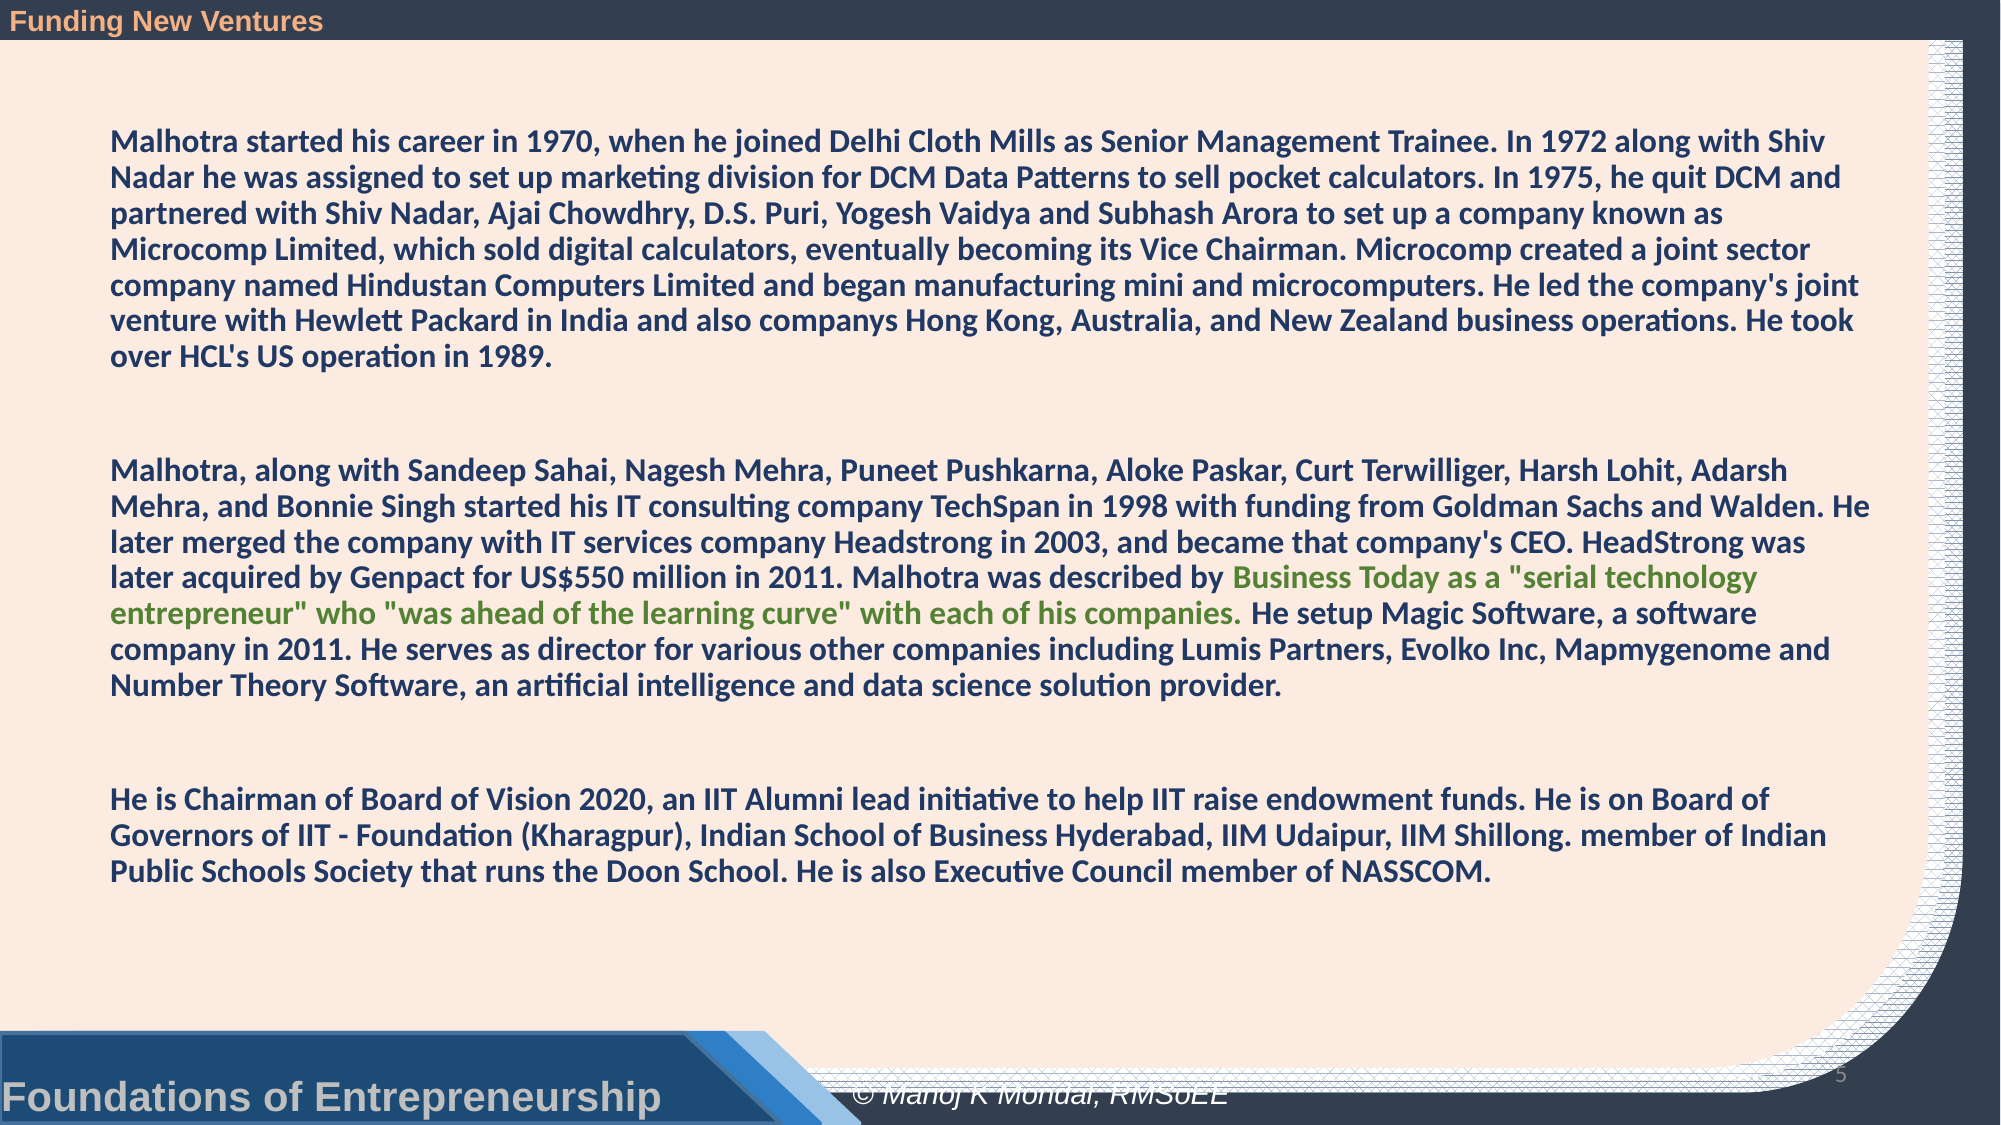

Malhotra started his career in 1970, when he joined Delhi Cloth Mills as Senior Management Trainee. In 1972 along with Shiv Nadar he was assigned to set up marketing division for DCM Data Patterns to sell pocket calculators. In 1975, he quit DCM and partnered with Shiv Nadar, Ajai Chowdhry, D.S. Puri, Yogesh Vaidya and Subhash Arora to set up a company known as Microcomp Limited, which sold digital calculators, eventually becoming its Vice Chairman. Microcomp created a joint sector company named Hindustan Computers Limited and began manufacturing mini and microcomputers. He led the company's joint venture with Hewlett Packard in India and also companys Hong Kong, Australia, and New Zealand business operations. He took over HCL's US operation in 1989.

Malhotra, along with Sandeep Sahai, Nagesh Mehra, Puneet Pushkarna, Aloke Paskar, Curt Terwilliger, Harsh Lohit, Adarsh Mehra, and Bonnie Singh started his IT consulting company TechSpan in 1998 with funding from Goldman Sachs and Walden. He later merged the company with IT services company Headstrong in 2003, and became that company's CEO. HeadStrong was later acquired by Genpact for US$550 million in 2011. Malhotra was described by Business Today as a "serial technology entrepreneur" who "was ahead of the learning curve" with each of his companies. He setup Magic Software, a software company in 2011. He serves as director for various other companies including Lumis Partners, Evolko Inc, Mapmygenome and Number Theory Software, an artificial intelligence and data science solution provider.

He is Chairman of Board of Vision 2020, an IIT Alumni lead initiative to help IIT raise endowment funds. He is on Board of Governors of IIT - Foundation (Kharagpur), Indian School of Business Hyderabad, IIM Udaipur, IIM Shillong. member of Indian Public Schools Society that runs the Doon School. He is also Executive Council member of NASSCOM.
5